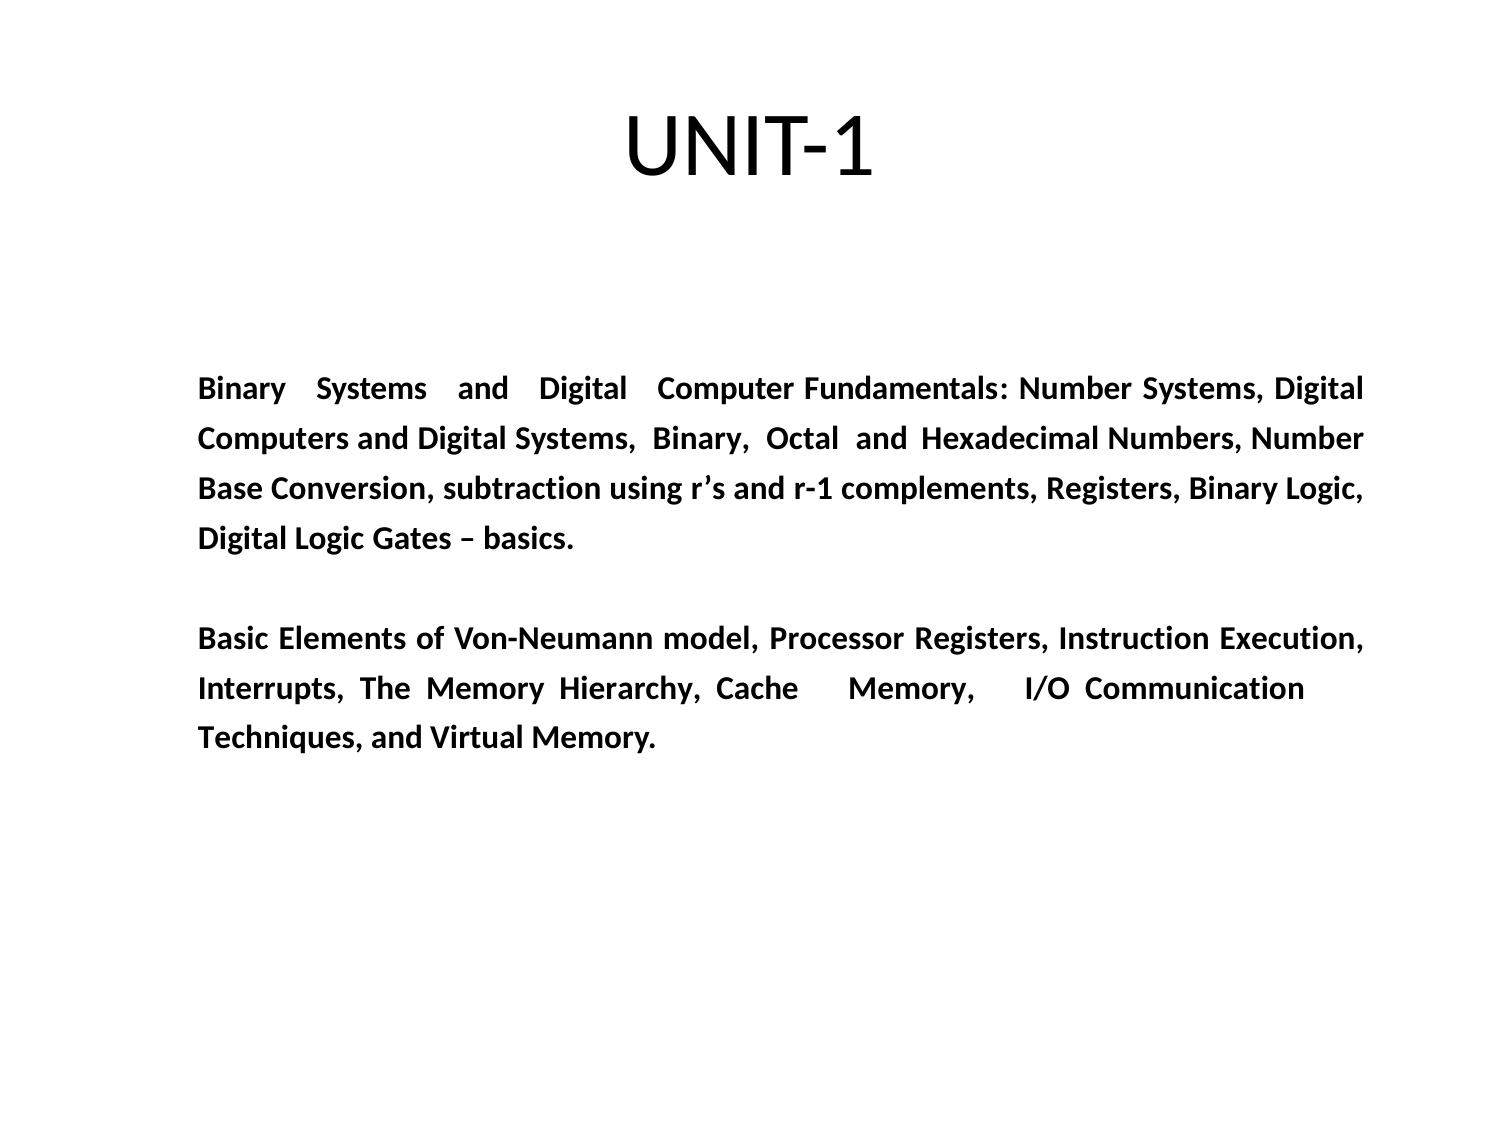

# UNIT-1
| Binary Systems and Digital Computer Fundamentals: Number Systems, Digital Computers and Digital Systems, Binary, Octal and Hexadecimal Numbers, Number Base Conversion, subtraction using r’s and r-1 complements, Registers, Binary Logic, Digital Logic Gates – basics. Basic Elements of Von-Neumann model, Processor Registers, Instruction Execution, Interrupts, The Memory Hierarchy, Cache Memory, I/O Communication Techniques, and Virtual Memory. |
| --- |